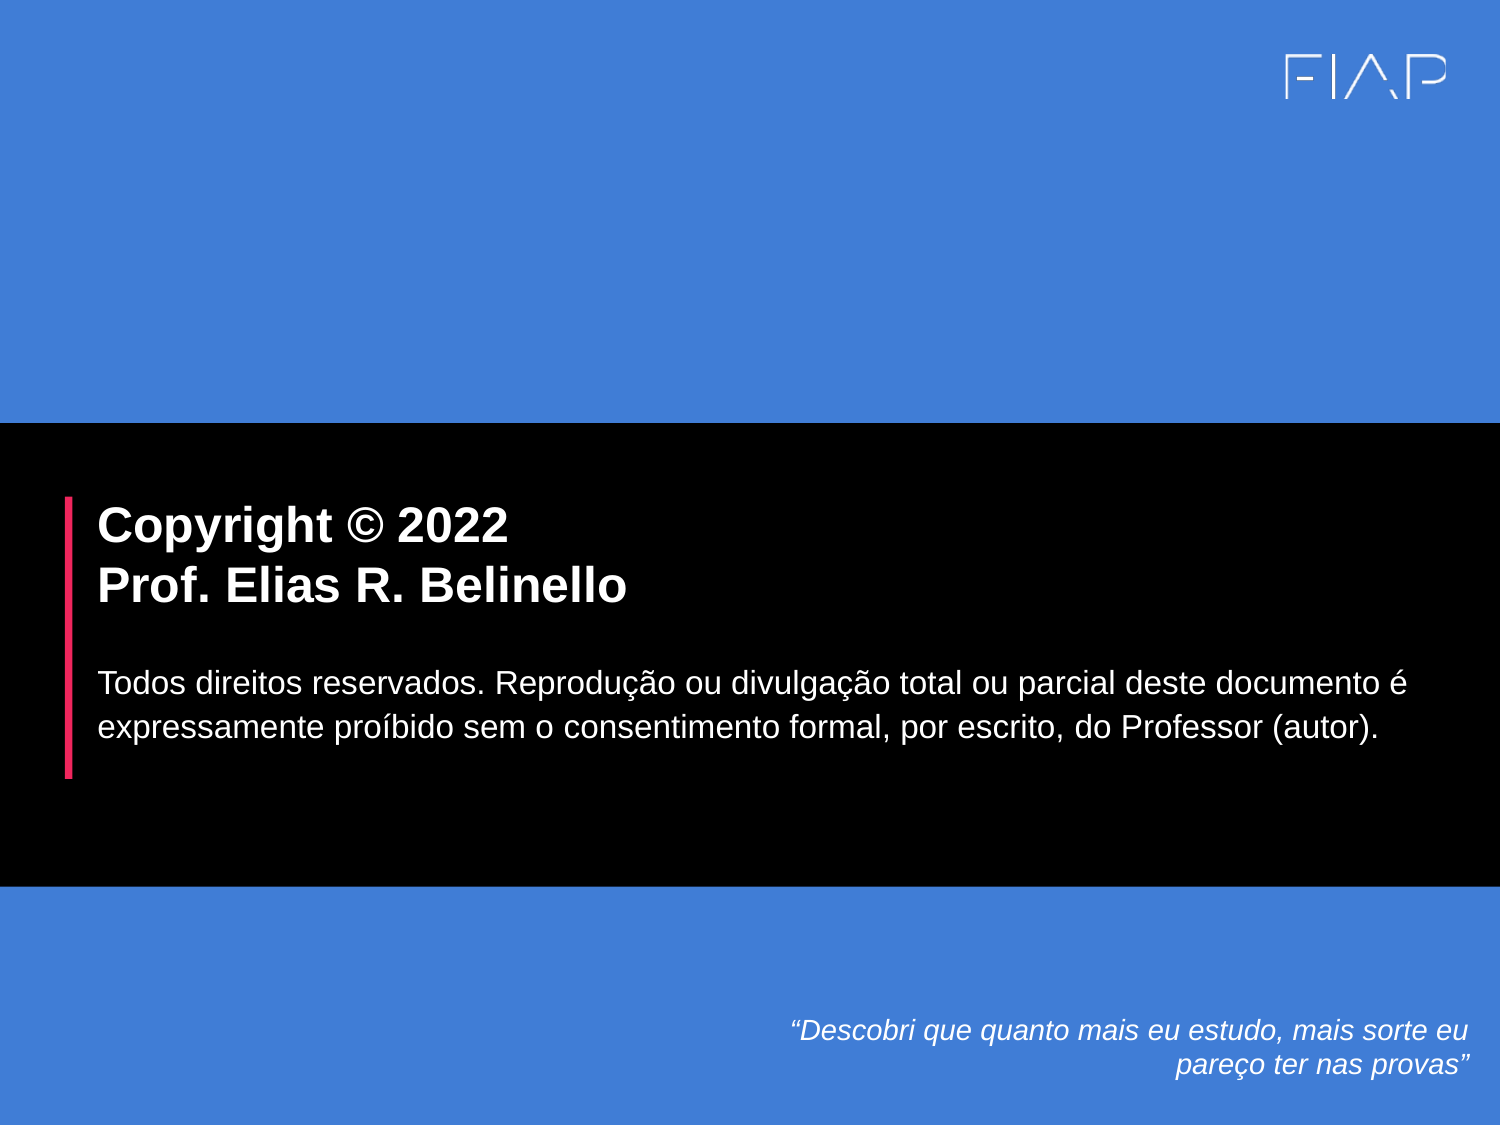

“Descobri que quanto mais eu estudo, mais sorte eu pareço ter nas provas”